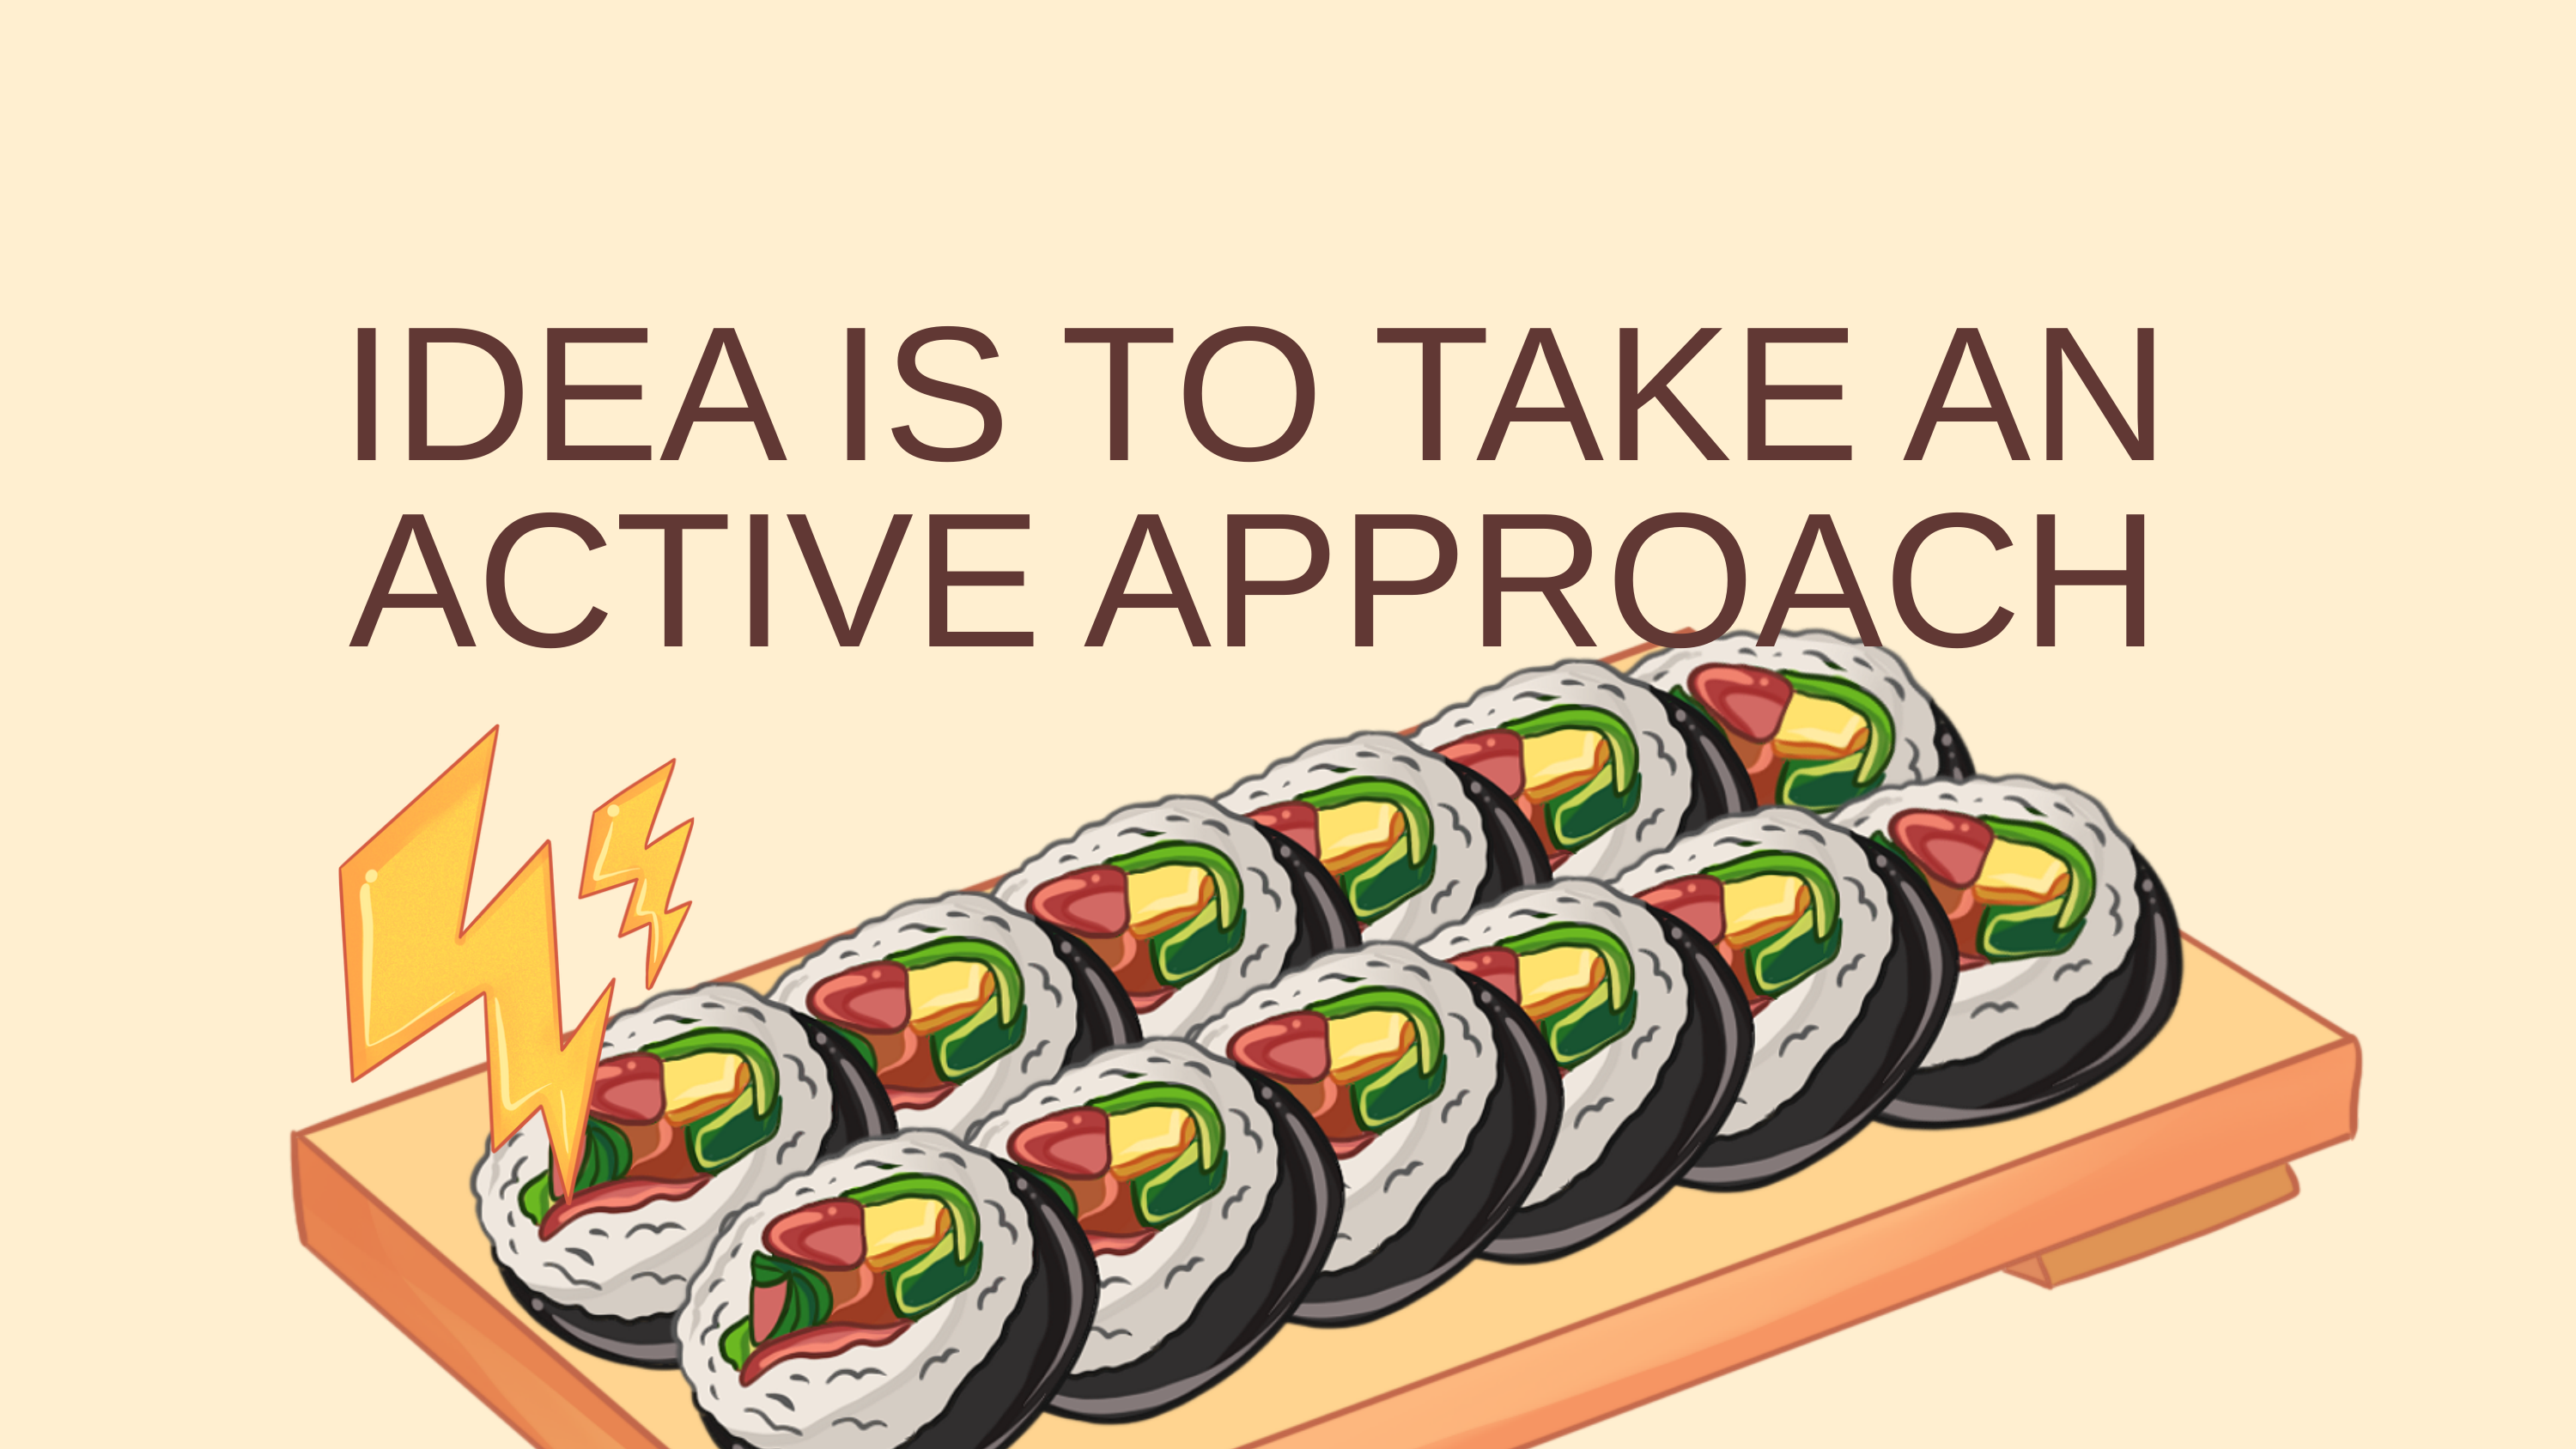

IDEA IS TO TAKE AN ACTIVE APPROACH